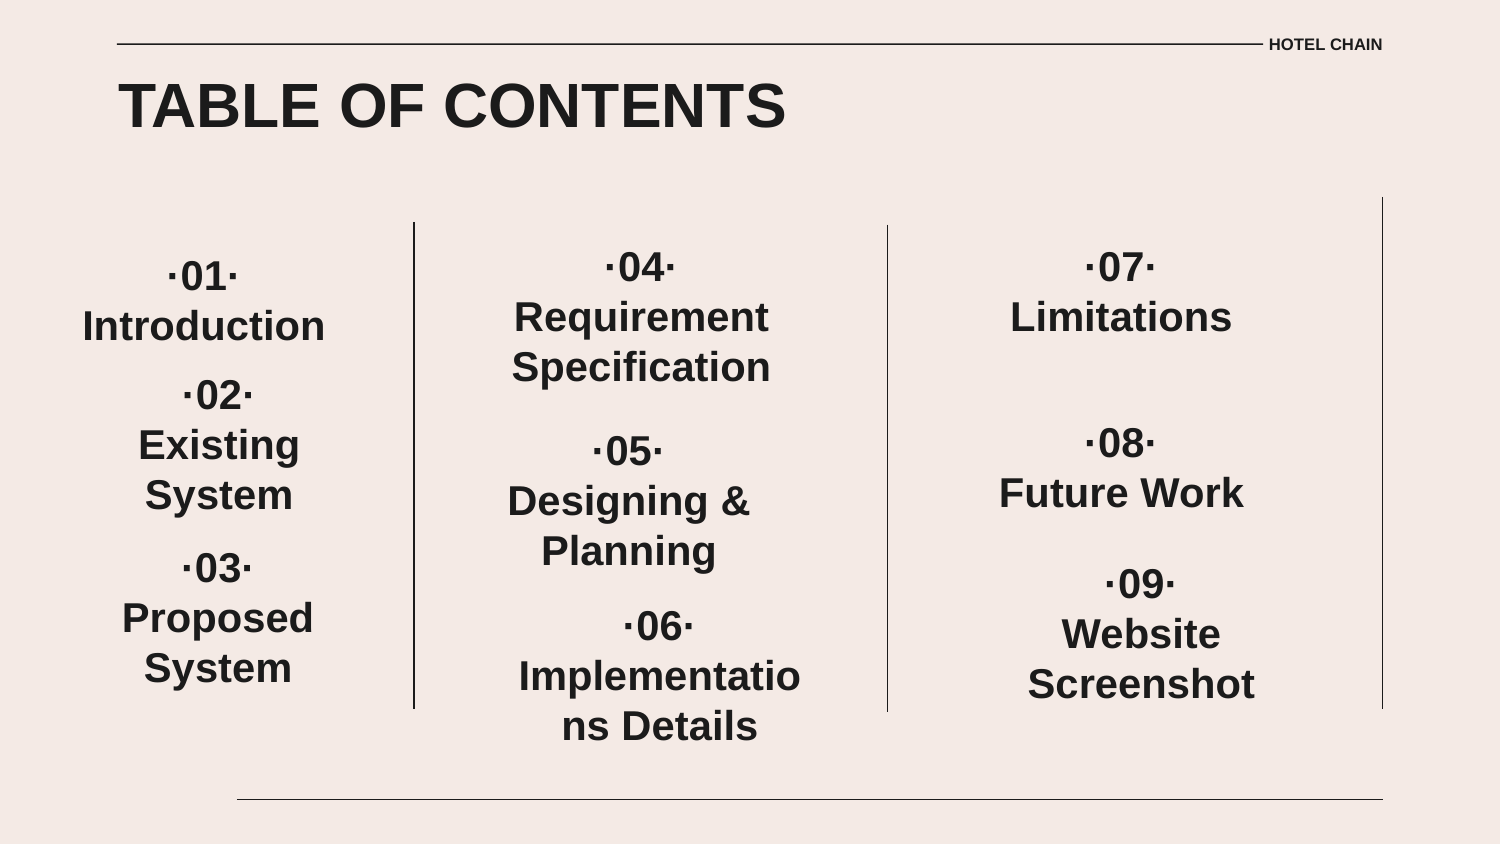

HOTEL CHAIN
TABLE OF CONTENTS
·01·
Introduction
·04·
Requirement
Specification
·07·
Limitations
·02·
Existing System
·08·
Future Work
·05·
Designing & Planning
·03·
Proposed
System
·09·
Website Screenshot
·06·
Implementations Details